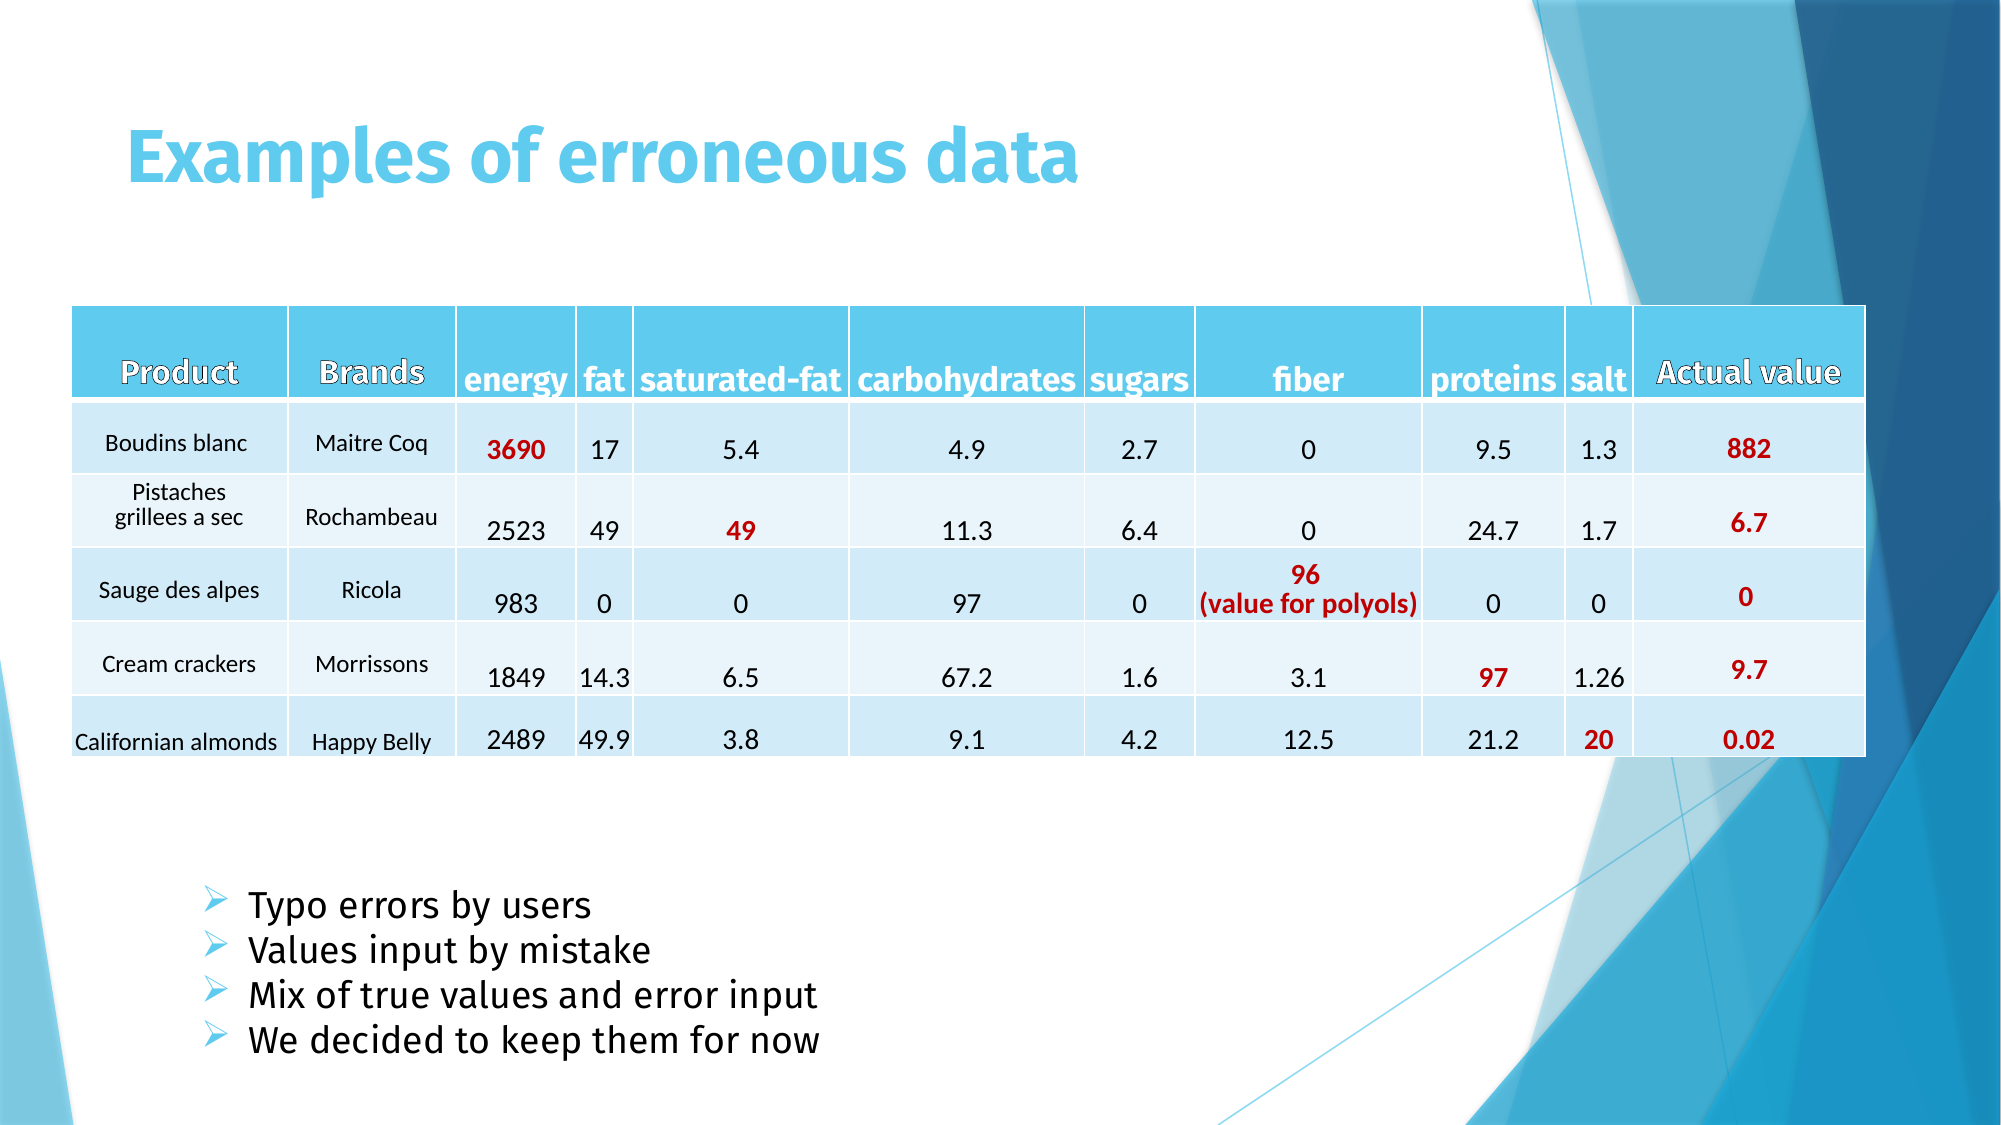

# Examples of erroneous data
| Product | Brands | energy | fat | saturated-fat | carbohydrates | sugars | fiber | proteins | salt | Actual value |
| --- | --- | --- | --- | --- | --- | --- | --- | --- | --- | --- |
| Boudins blanc | Maitre Coq | 3690 | 17 | 5.4 | 4.9 | 2.7 | 0 | 9.5 | 1.3 | 882 |
| Pistaches grillees a sec | Rochambeau | 2523 | 49 | 49 | 11.3 | 6.4 | 0 | 24.7 | 1.7 | 6.7 |
| Sauge des alpes | Ricola | 983 | 0 | 0 | 97 | 0 | 96 (value for polyols) | 0 | 0 | 0 |
| Cream crackers | Morrissons | 1849 | 14.3 | 6.5 | 67.2 | 1.6 | 3.1 | 97 | 1.26 | 9.7 |
| Californian almonds | Happy Belly | 2489 | 49.9 | 3.8 | 9.1 | 4.2 | 12.5 | 21.2 | 20 | 0.02 |
Typo errors by users
Values input by mistake
Mix of true values and error input
We decided to keep them for now